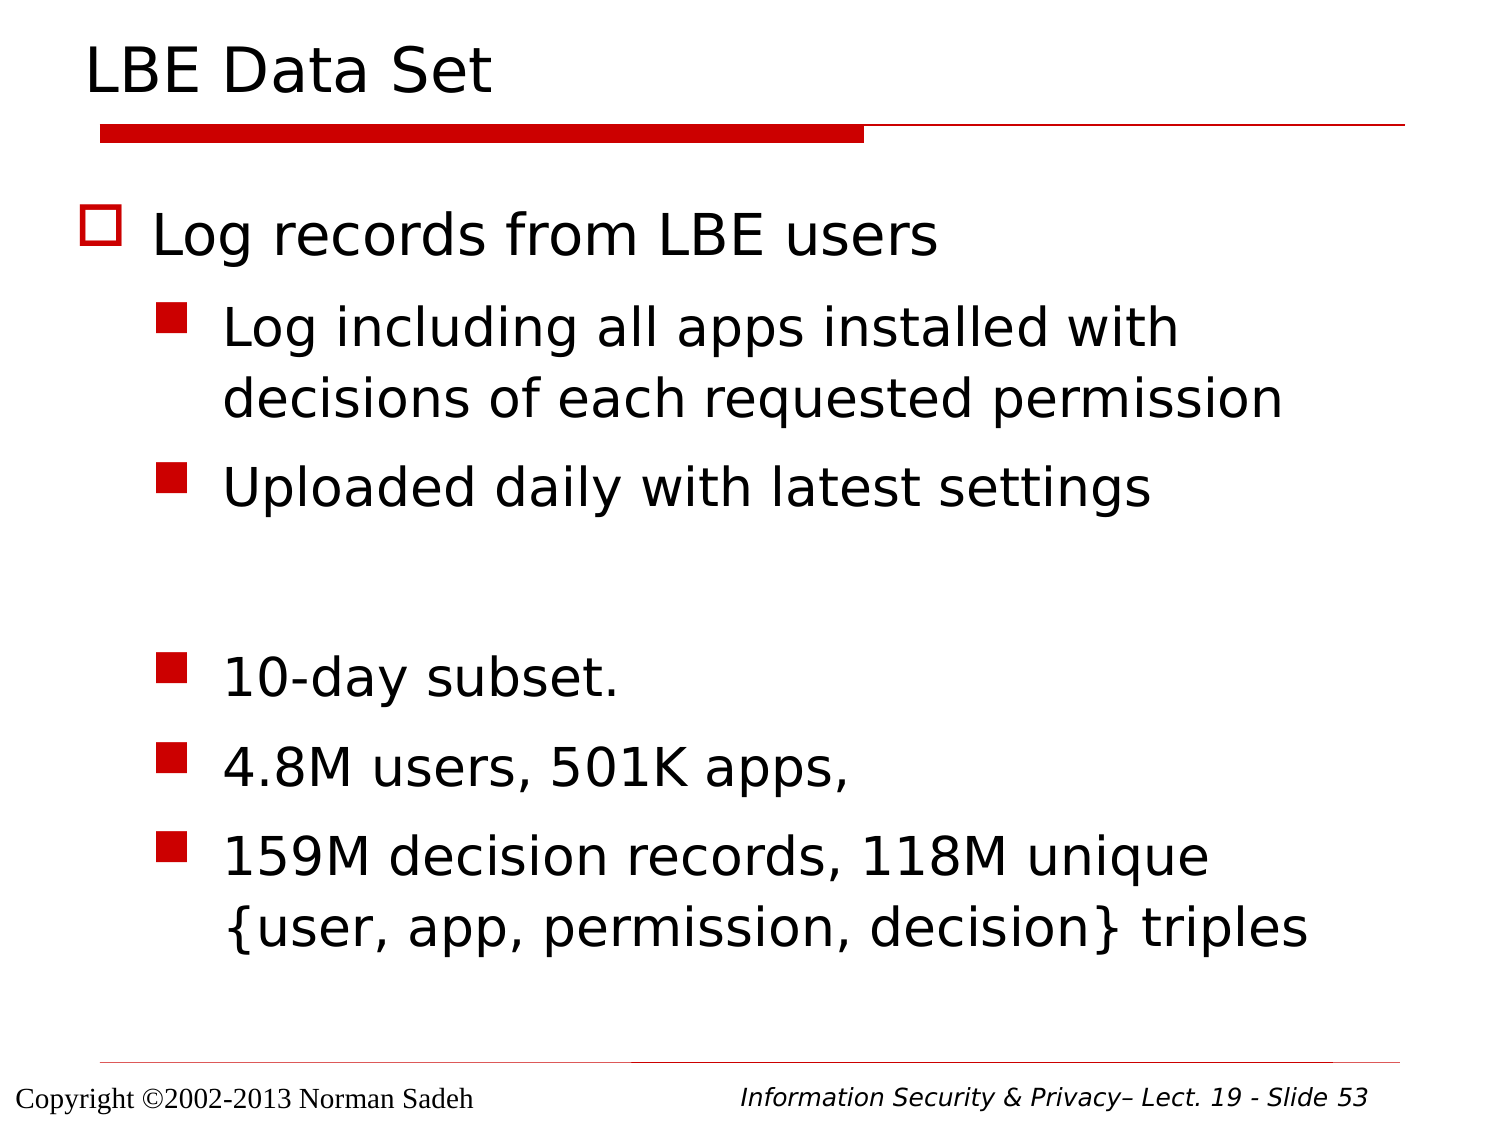

# LBE Data Set
Log records from LBE users
Log including all apps installed with decisions of each requested permission
Uploaded daily with latest settings

10-day subset.
4.8M users, 501K apps,
159M decision records, 118M unique {user, app, permission, decision} triples